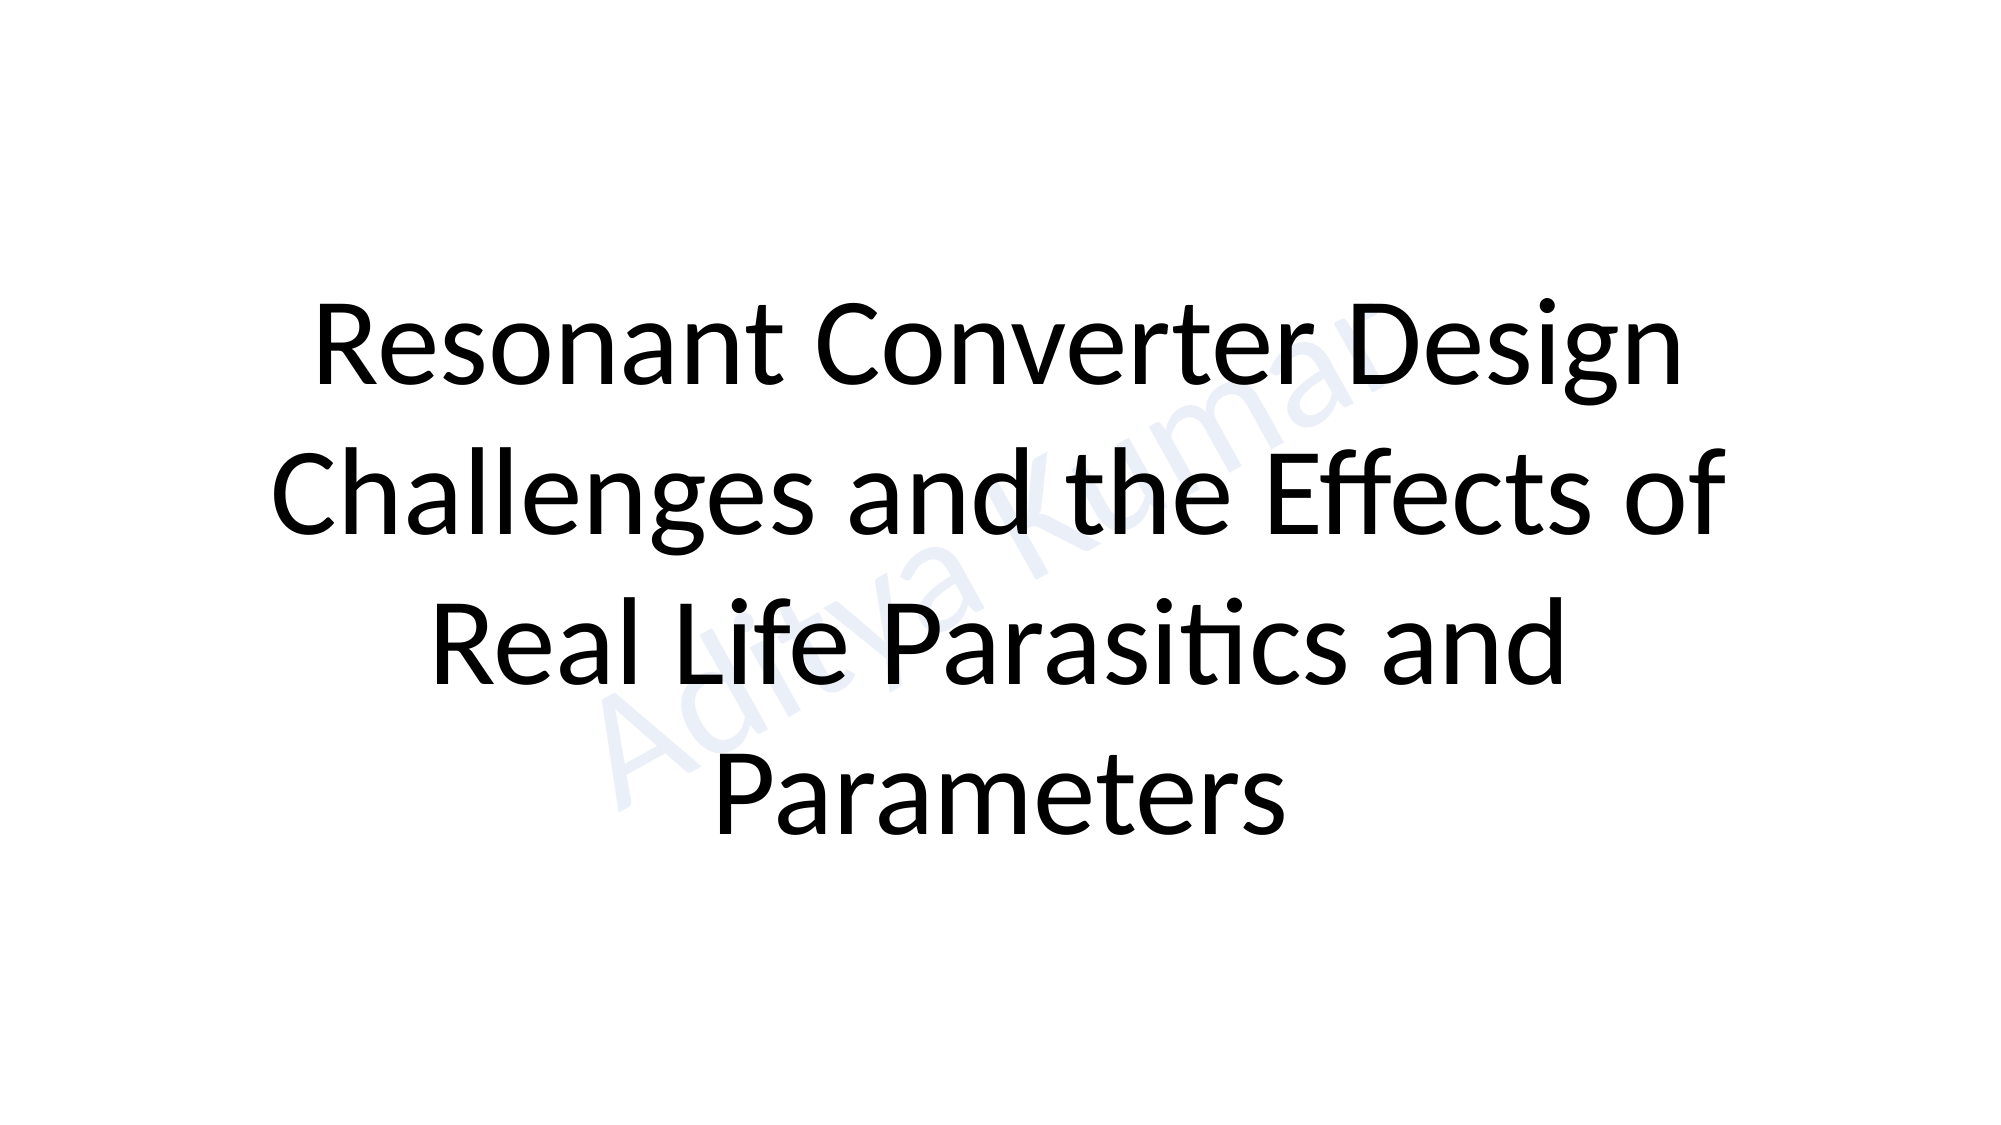

Resonant Converter Design
Challenges and the Effects of
Real Life Parasitics and
Parameters